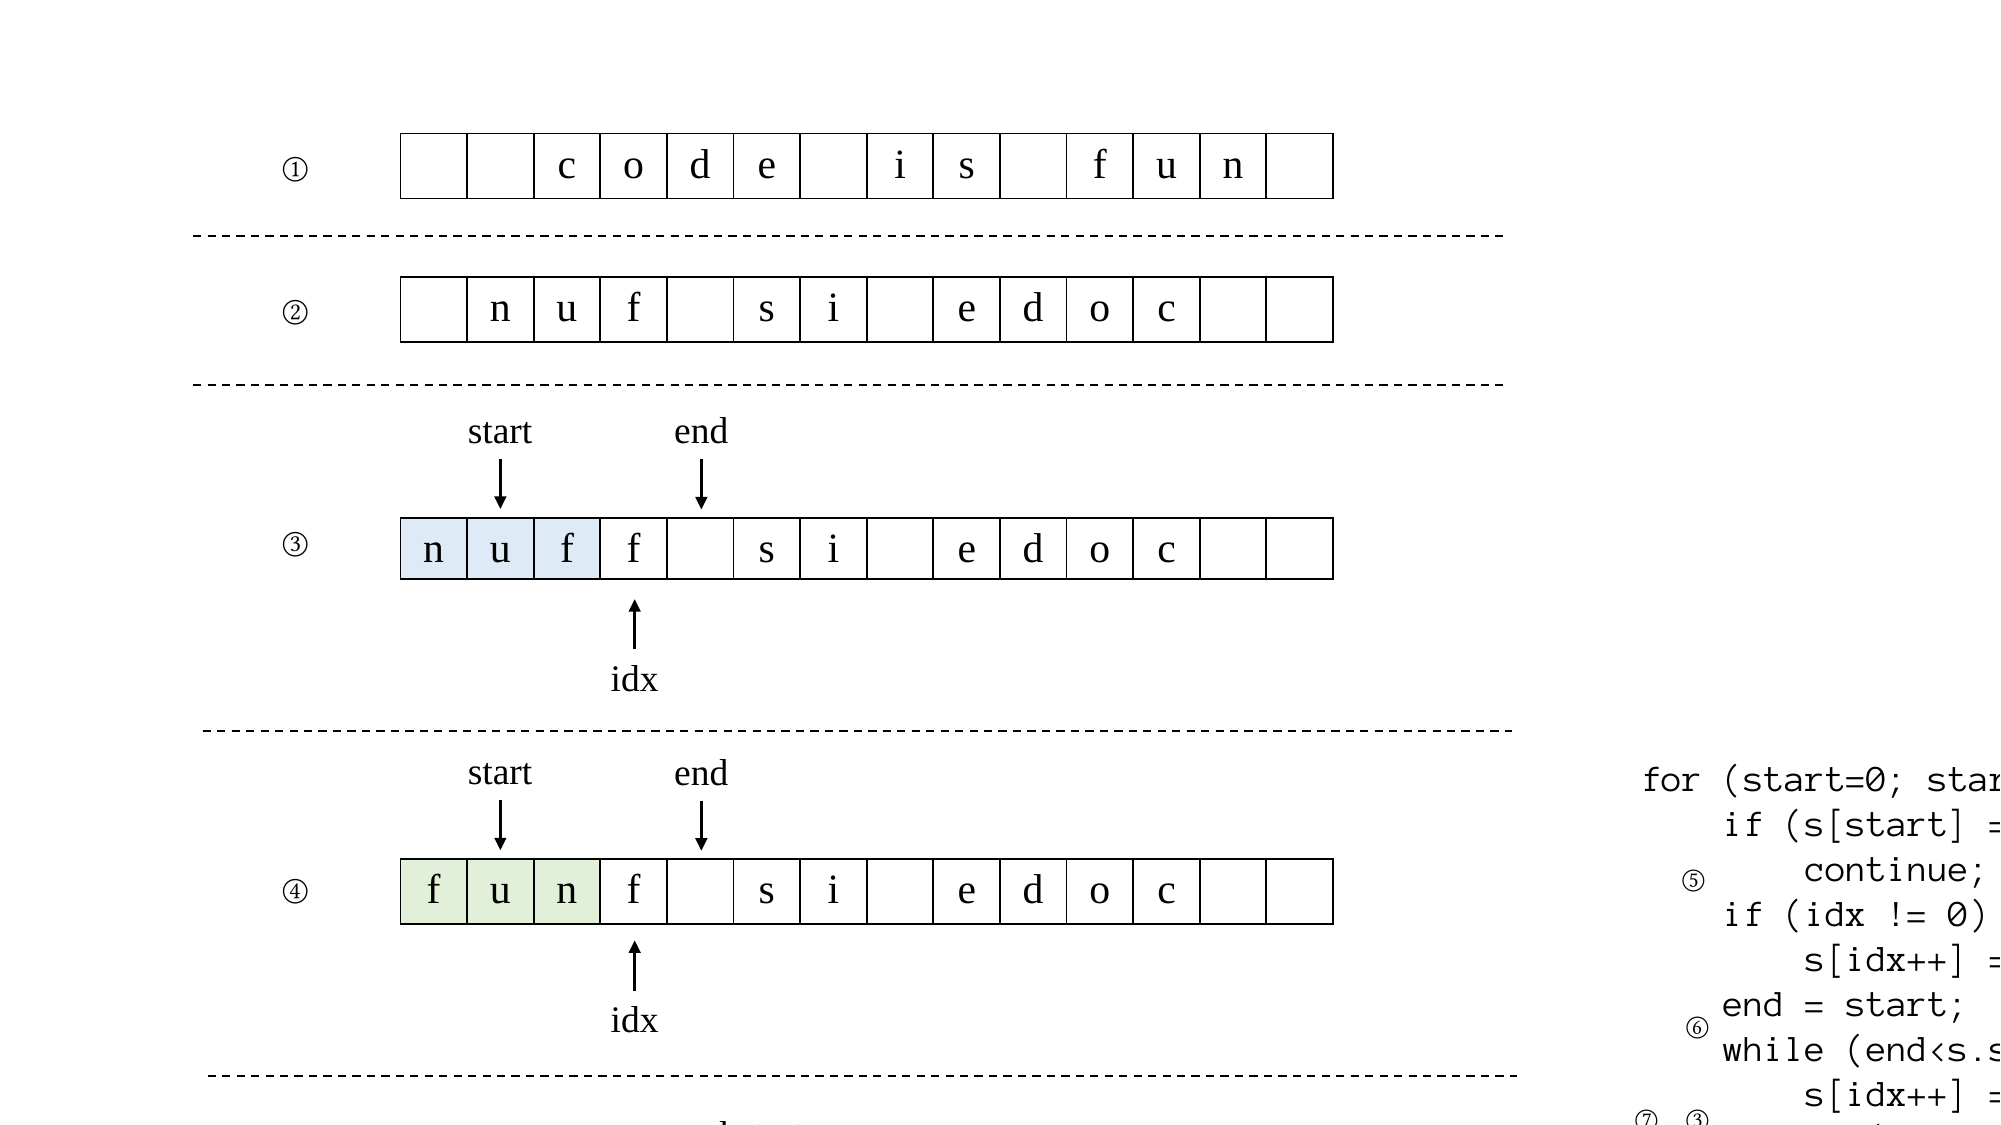

|  |  | c | o | d | e |  | i | s |  | f | u | n |  |
| --- | --- | --- | --- | --- | --- | --- | --- | --- | --- | --- | --- | --- | --- |
①
|  | n | u | f |  | s | i |  | e | d | o | c |  |  |
| --- | --- | --- | --- | --- | --- | --- | --- | --- | --- | --- | --- | --- | --- |
②
start
end
③
| n | u | f | f |  | s | i |  | e | d | o | c |  |  |
| --- | --- | --- | --- | --- | --- | --- | --- | --- | --- | --- | --- | --- | --- |
idx
for (start=0; start<s.size(); ++start) {
    if (s[start] == ' ')
        continue;
    if (idx != 0)
        s[idx++] = ' ';
    end = start;
    while (end<s.size() && s[end]!=' ')
        s[idx++] = s[end++];
    reverse(s.begin()+idx-(end-start), s.begin()+idx);
    start = end;
}
s.erase(s.begin()+idx, s.end());
⑤
⑥
⑦
③
⑧
⑨
④
⑩
start
end
④
| f | u | n | f |  | s | i |  | e | d | o | c |  |  |
| --- | --- | --- | --- | --- | --- | --- | --- | --- | --- | --- | --- | --- | --- |
idx
start
end
⑤
| f | u | n |  |  | s | i |  | e | d | o | c |  |  |
| --- | --- | --- | --- | --- | --- | --- | --- | --- | --- | --- | --- | --- | --- |
idx
start, end
⑥
| f | u | n |  |  | s | i |  | e | d | o | c |  |  |
| --- | --- | --- | --- | --- | --- | --- | --- | --- | --- | --- | --- | --- | --- |
idx
start
end
⑦
| f | u | n |  | s | i | i |  | e | d | o | c |  |  |
| --- | --- | --- | --- | --- | --- | --- | --- | --- | --- | --- | --- | --- | --- |
idx
start
end
⑧
| f | u | n |  | i | s |  |  | e | d | o | c |  |  |
| --- | --- | --- | --- | --- | --- | --- | --- | --- | --- | --- | --- | --- | --- |
idx
start
end
⑨
| f | u | n |  | i | s |  | c | o | d | e | c |  |  |
| --- | --- | --- | --- | --- | --- | --- | --- | --- | --- | --- | --- | --- | --- |
idx
start
end
| f | u | n |  | i | s |  | c | o | d | e |  |  |  |
| --- | --- | --- | --- | --- | --- | --- | --- | --- | --- | --- | --- | --- | --- |
⑩
idx